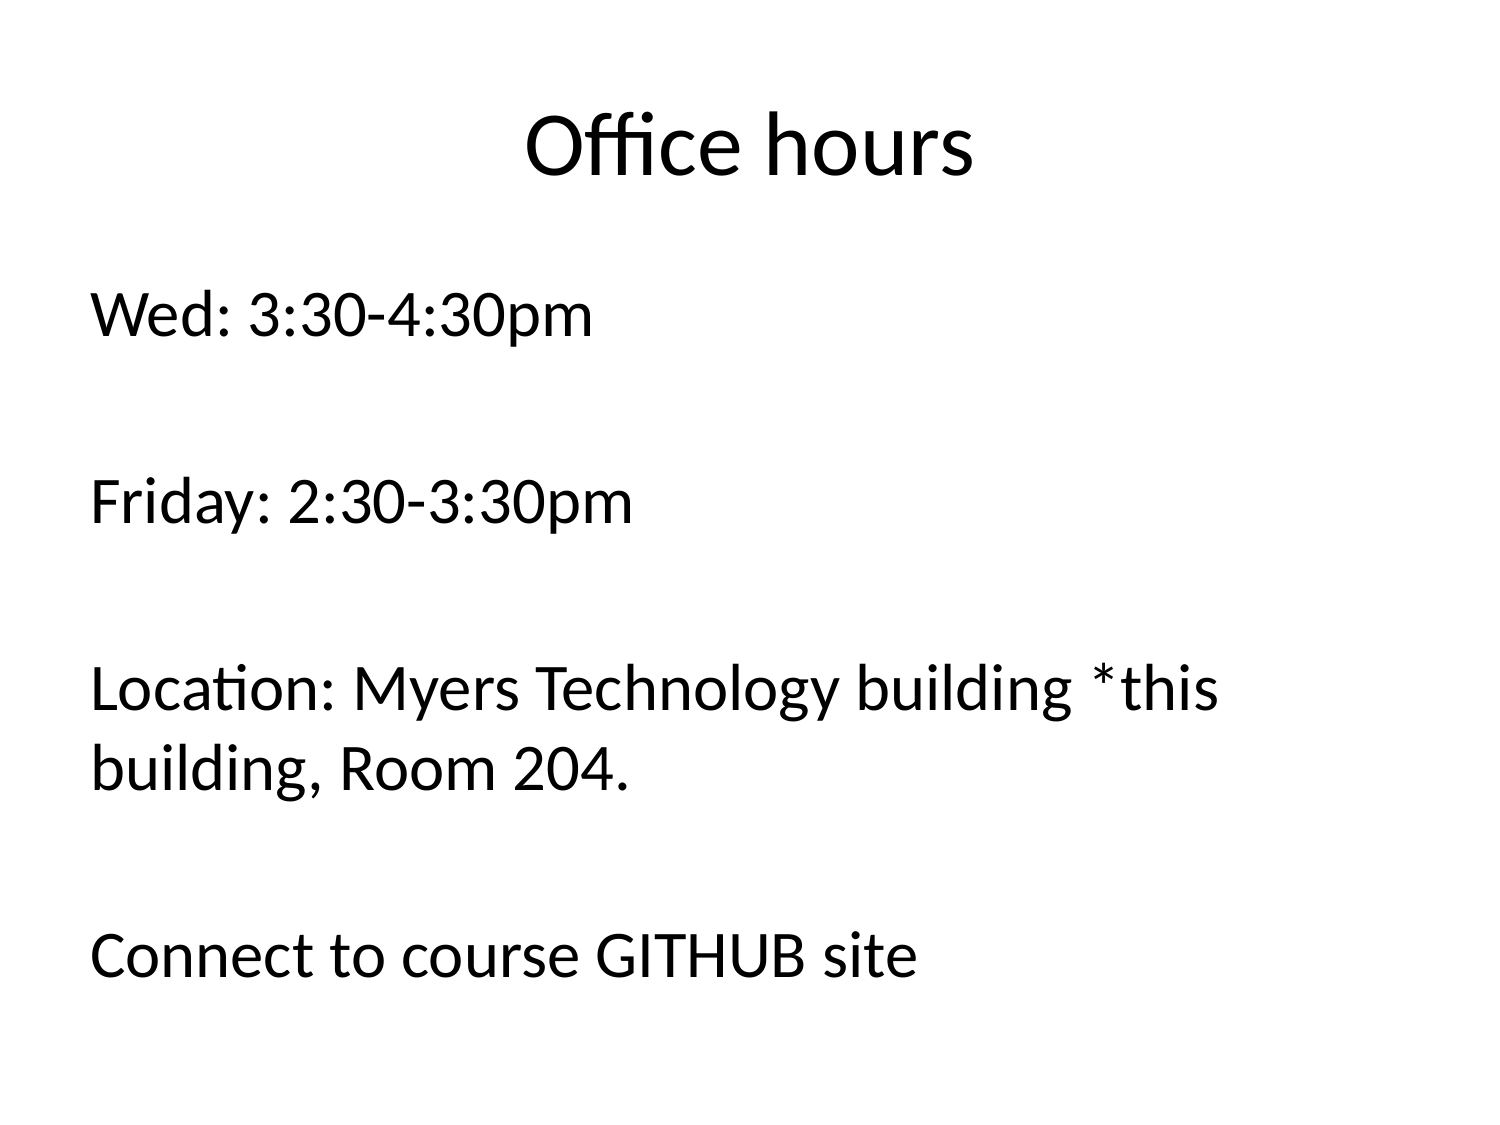

# Office hours
Wed: 3:30-4:30pm

Friday: 2:30-3:30pm

Location: Myers Technology building *this building, Room 204.

Connect to course GITHUB site